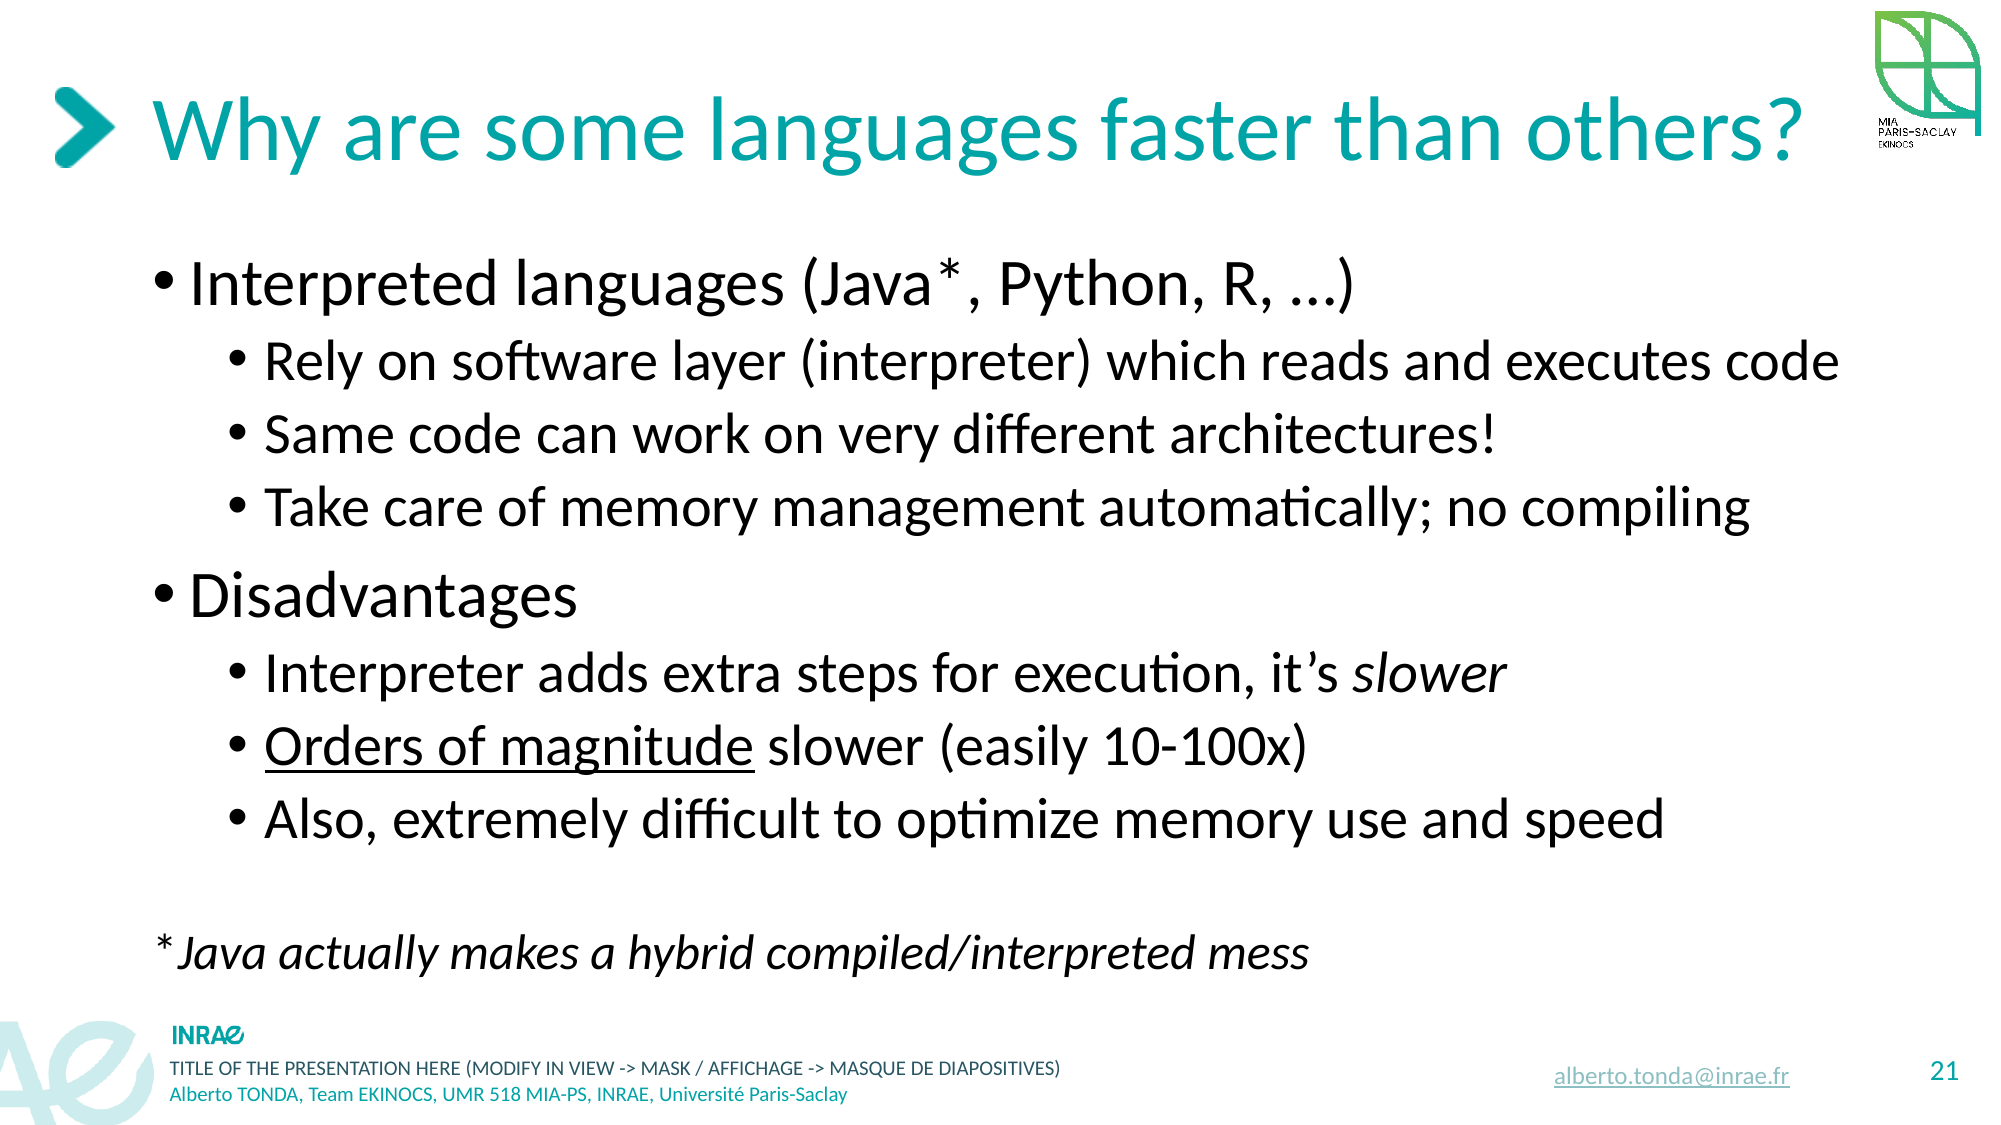

# Why are some languages faster than others?
Interpreted languages (Java*, Python, R, …)
Rely on software layer (interpreter) which reads and executes code
Same code can work on very different architectures!
Take care of memory management automatically; no compiling
Disadvantages
Interpreter adds extra steps for execution, it’s slower
Orders of magnitude slower (easily 10-100x)
Also, extremely difficult to optimize memory use and speed
*Java actually makes a hybrid compiled/interpreted mess
21
alberto.tonda@inrae.fr